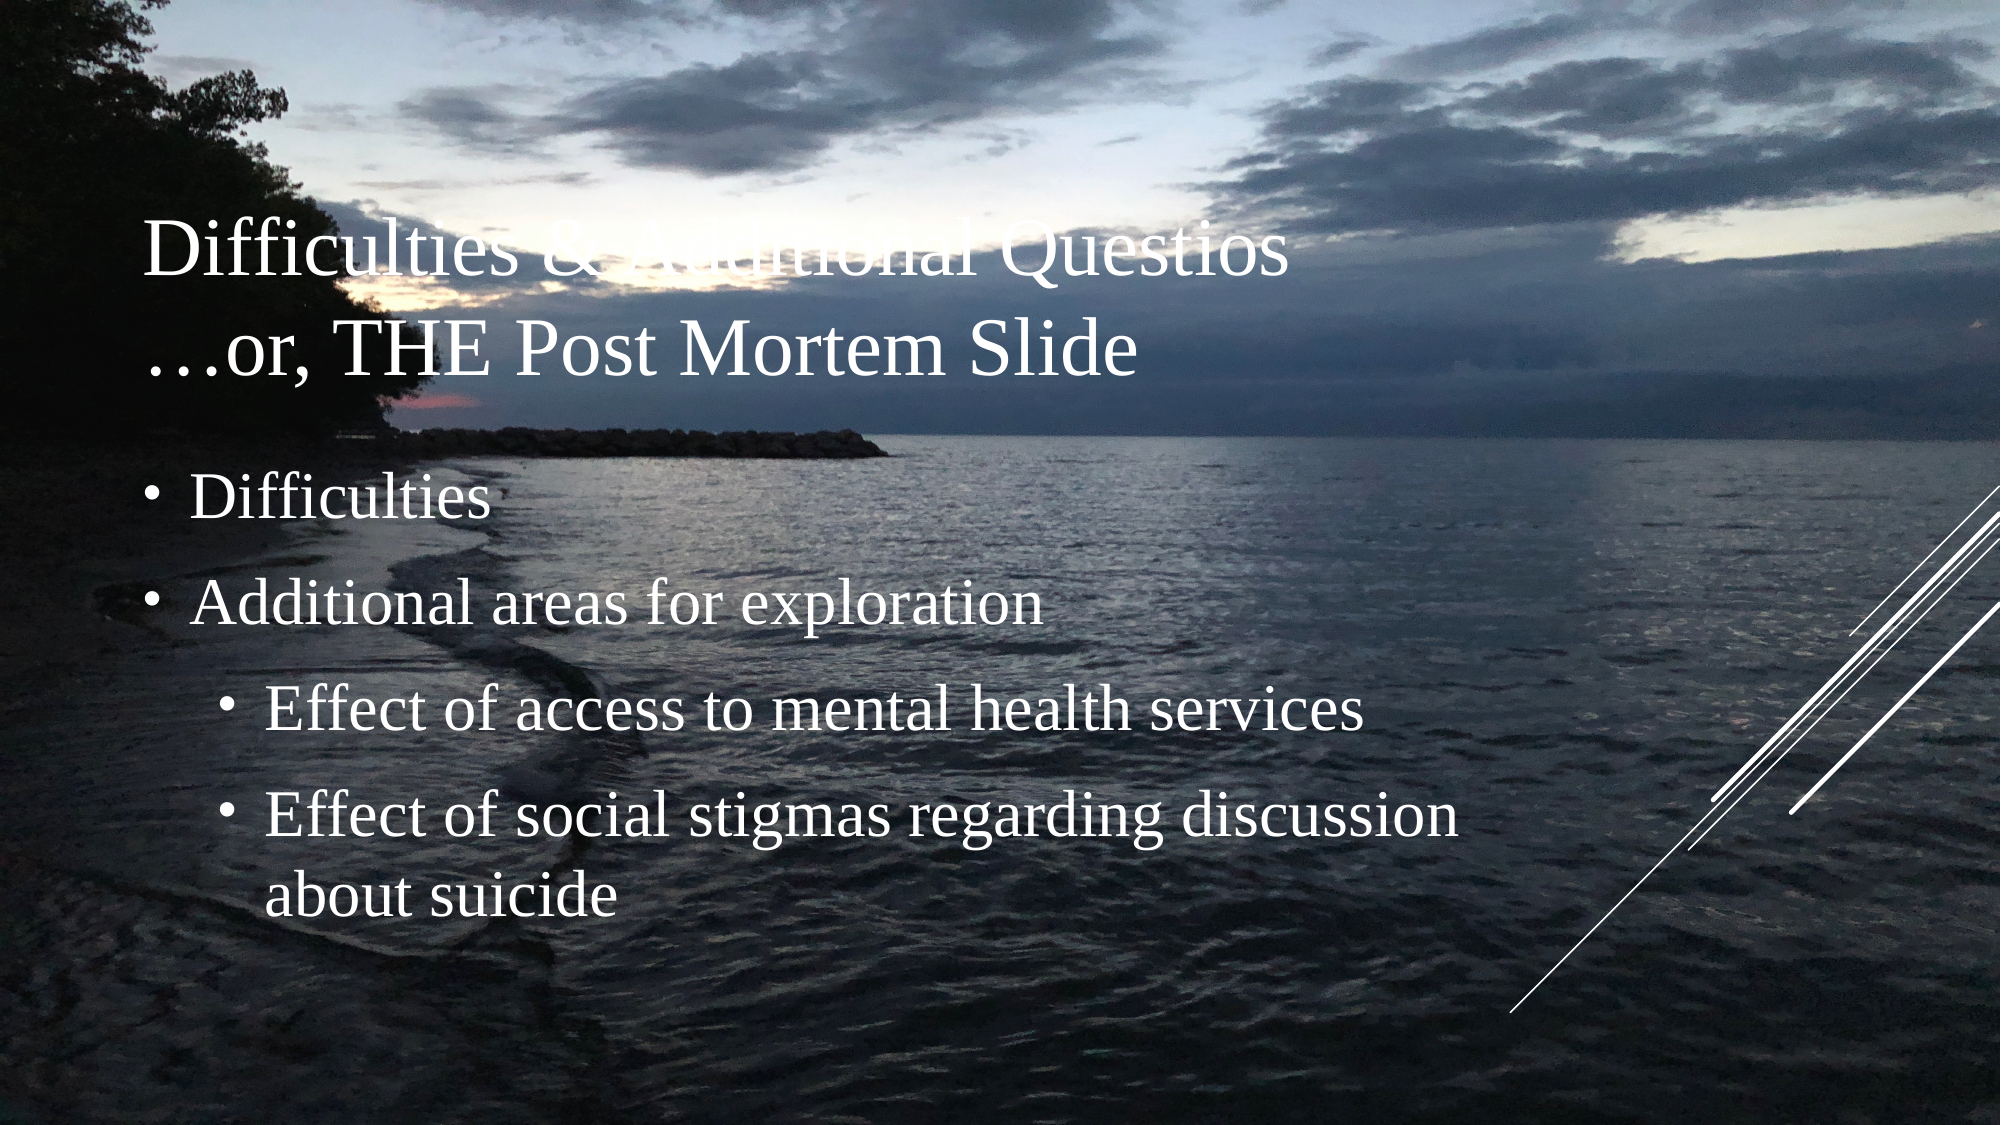

# Difficulties & Additional Questios …or, THE Post Mortem Slide
Difficulties
Additional areas for exploration
Effect of access to mental health services
Effect of social stigmas regarding discussion about suicide